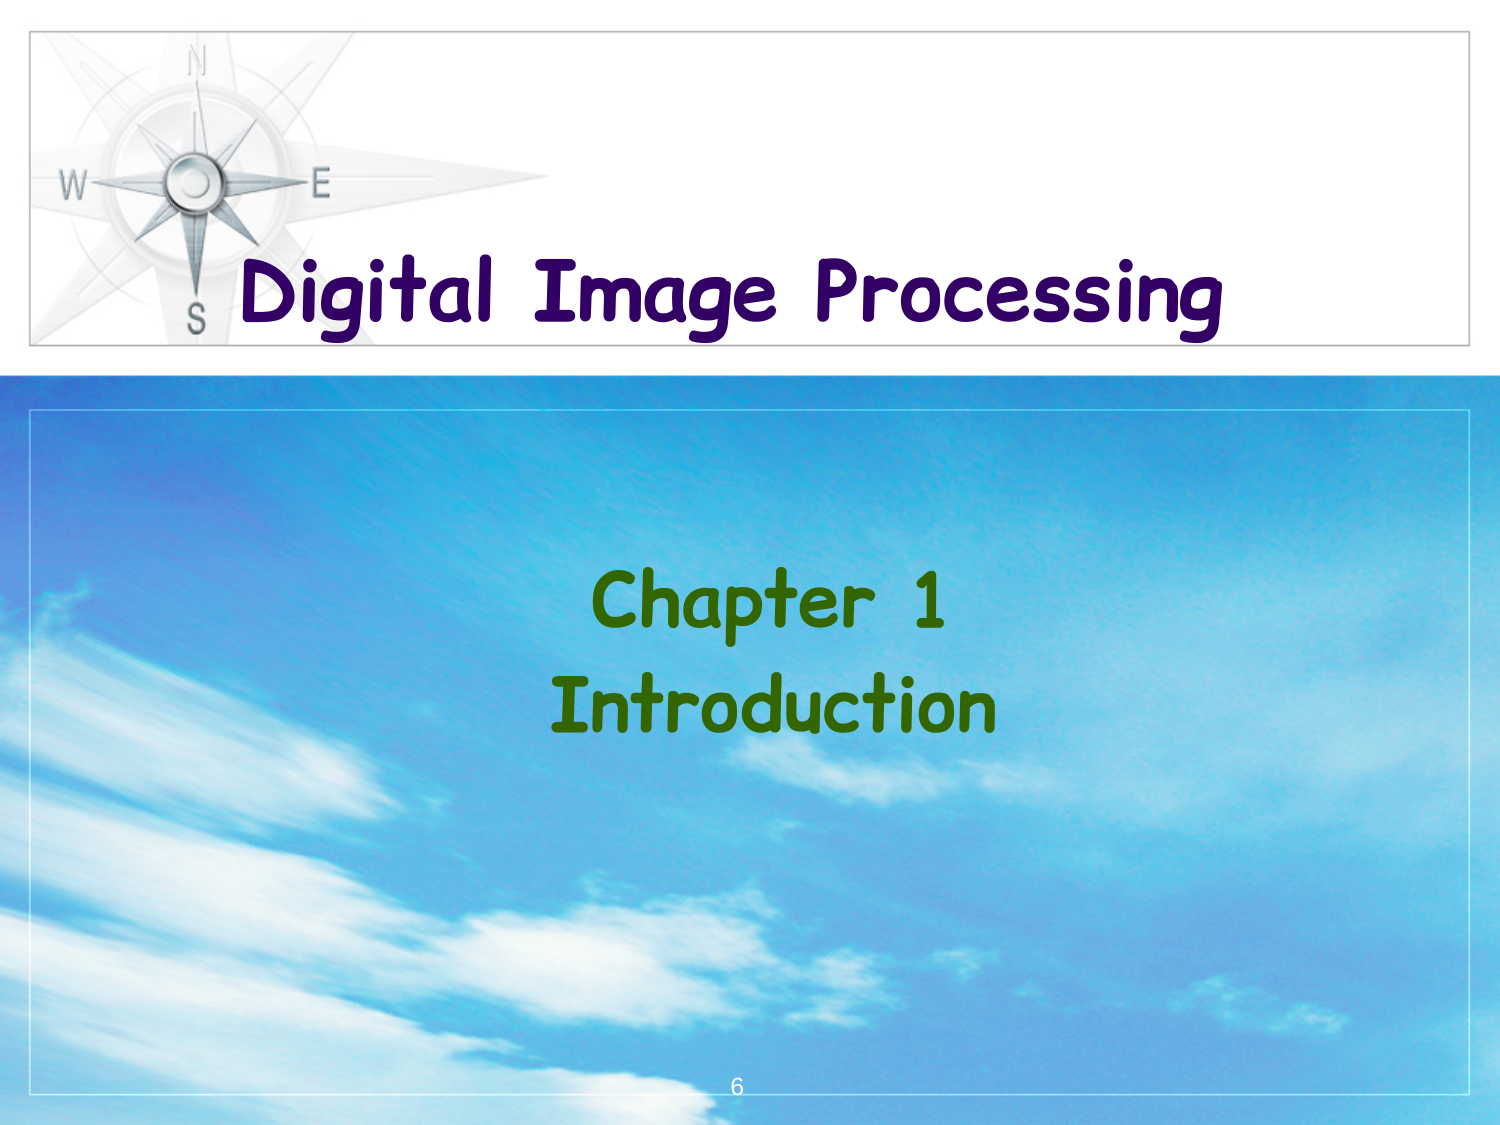

# Digital Image Processing

Chapter 1
Introduction
6